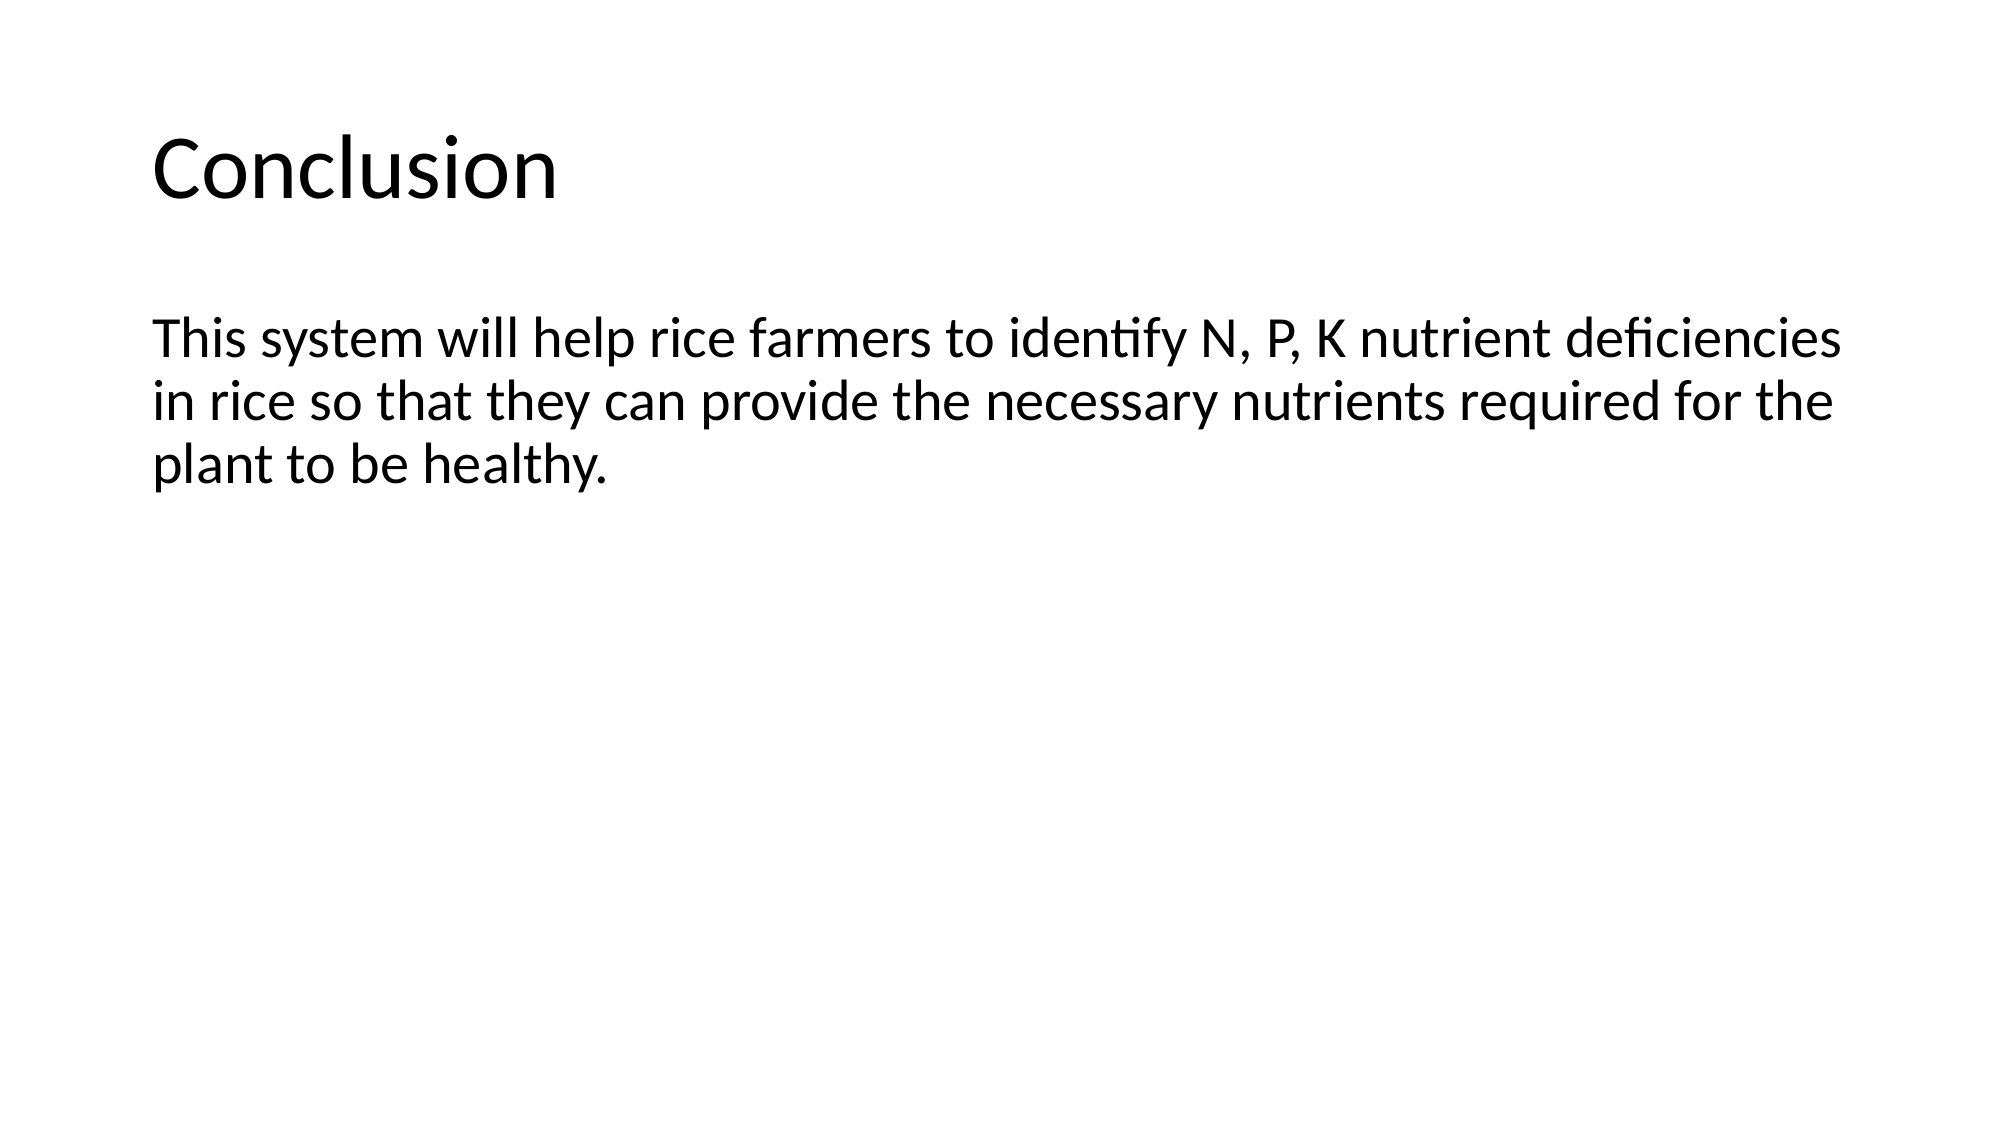

# Conclusion
This system will help rice farmers to identify N, P, K nutrient deficiencies in rice so that they can provide the necessary nutrients required for the plant to be healthy.